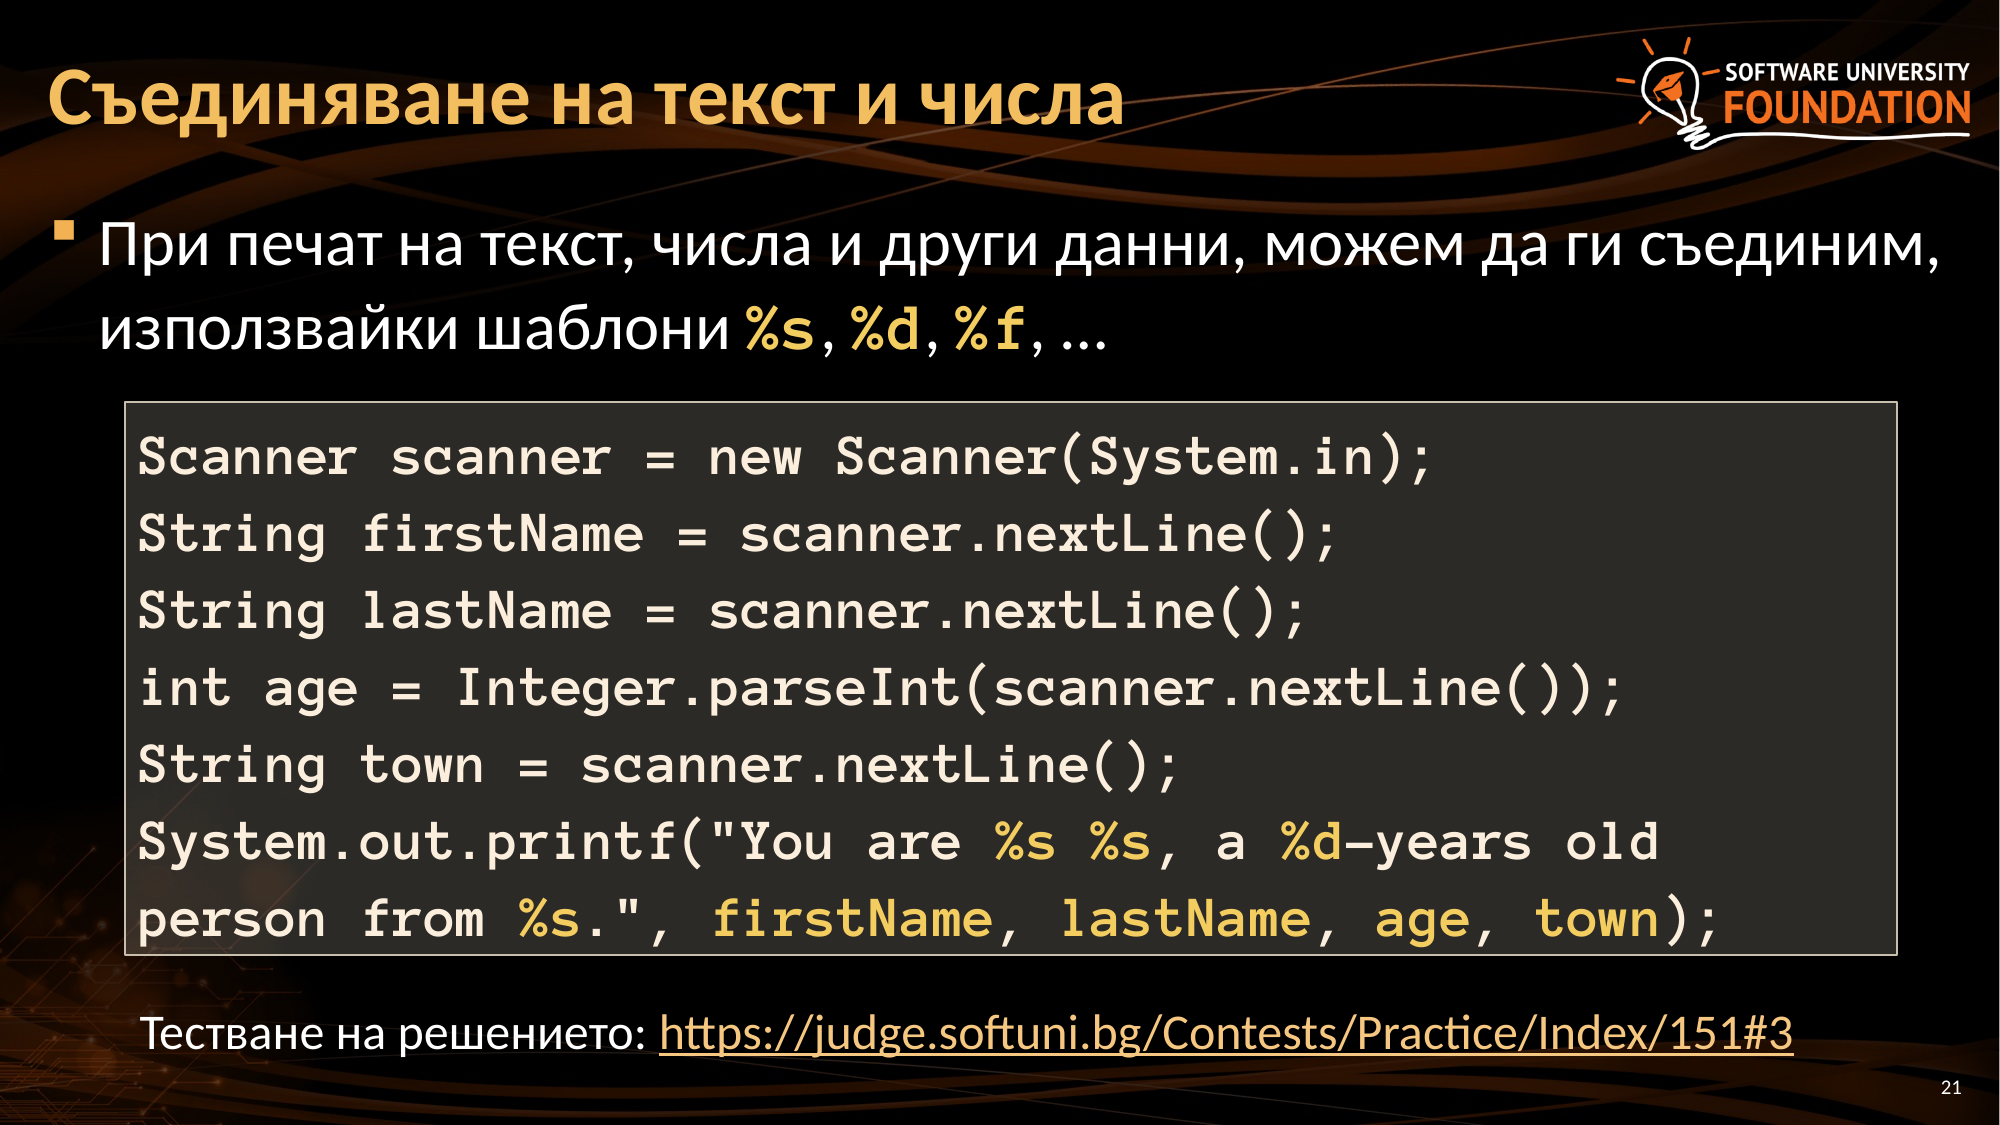

# Съединяване на текст и числа
При печат на текст, числа и други данни, можем да ги съединим, използвайки шаблони %s, %d, %f, …
Scanner scanner = new Scanner(System.in);
String firstName = scanner.nextLine();
String lastName = scanner.nextLine();
int age = Integer.parseInt(scanner.nextLine());
String town = scanner.nextLine();
System.out.printf("You are %s %s, a %d-years old person from %s.", firstName, lastName, age, town);
Тестване на решението: https://judge.softuni.bg/Contests/Practice/Index/151#3
21